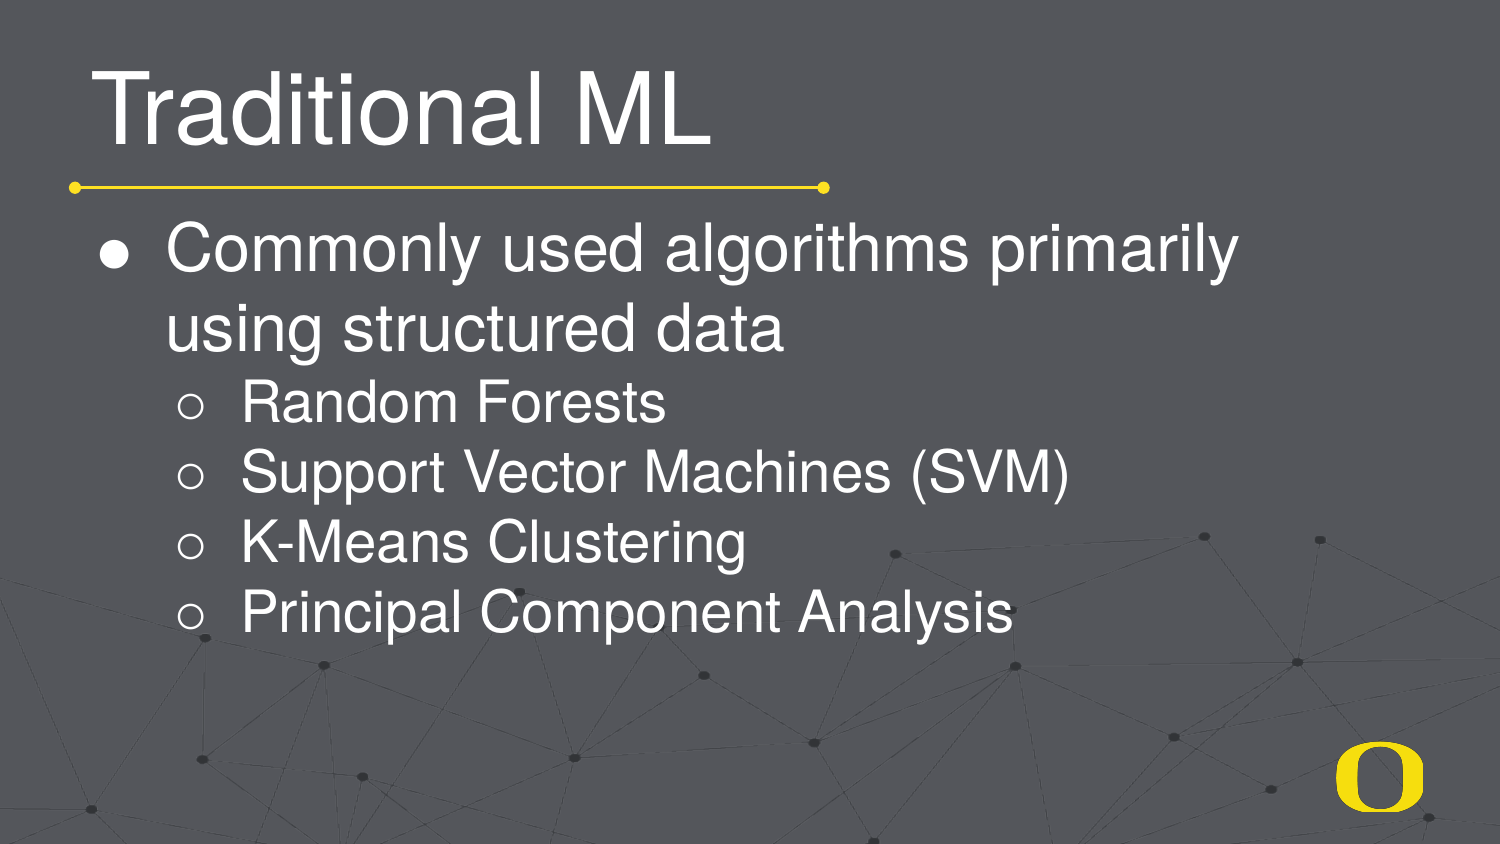

# Traditional ML
Commonly used algorithms primarily using structured data
Random Forests
Support Vector Machines (SVM)
K-Means Clustering
Principal Component Analysis